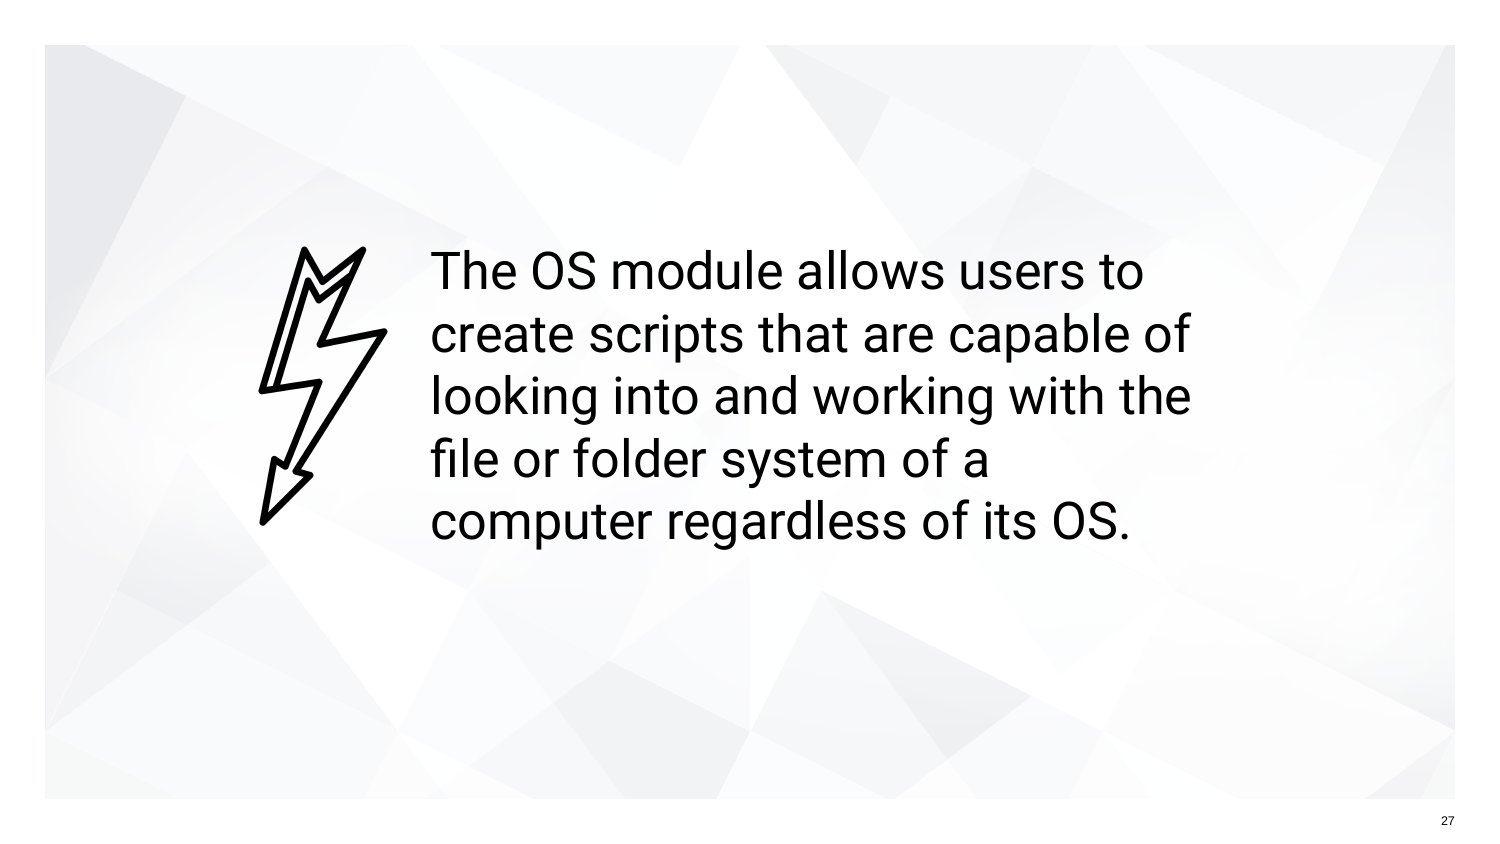

# The OS module allows users to create scripts that are capable of looking into and working with the file or folder system of a computer regardless of its OS.

27